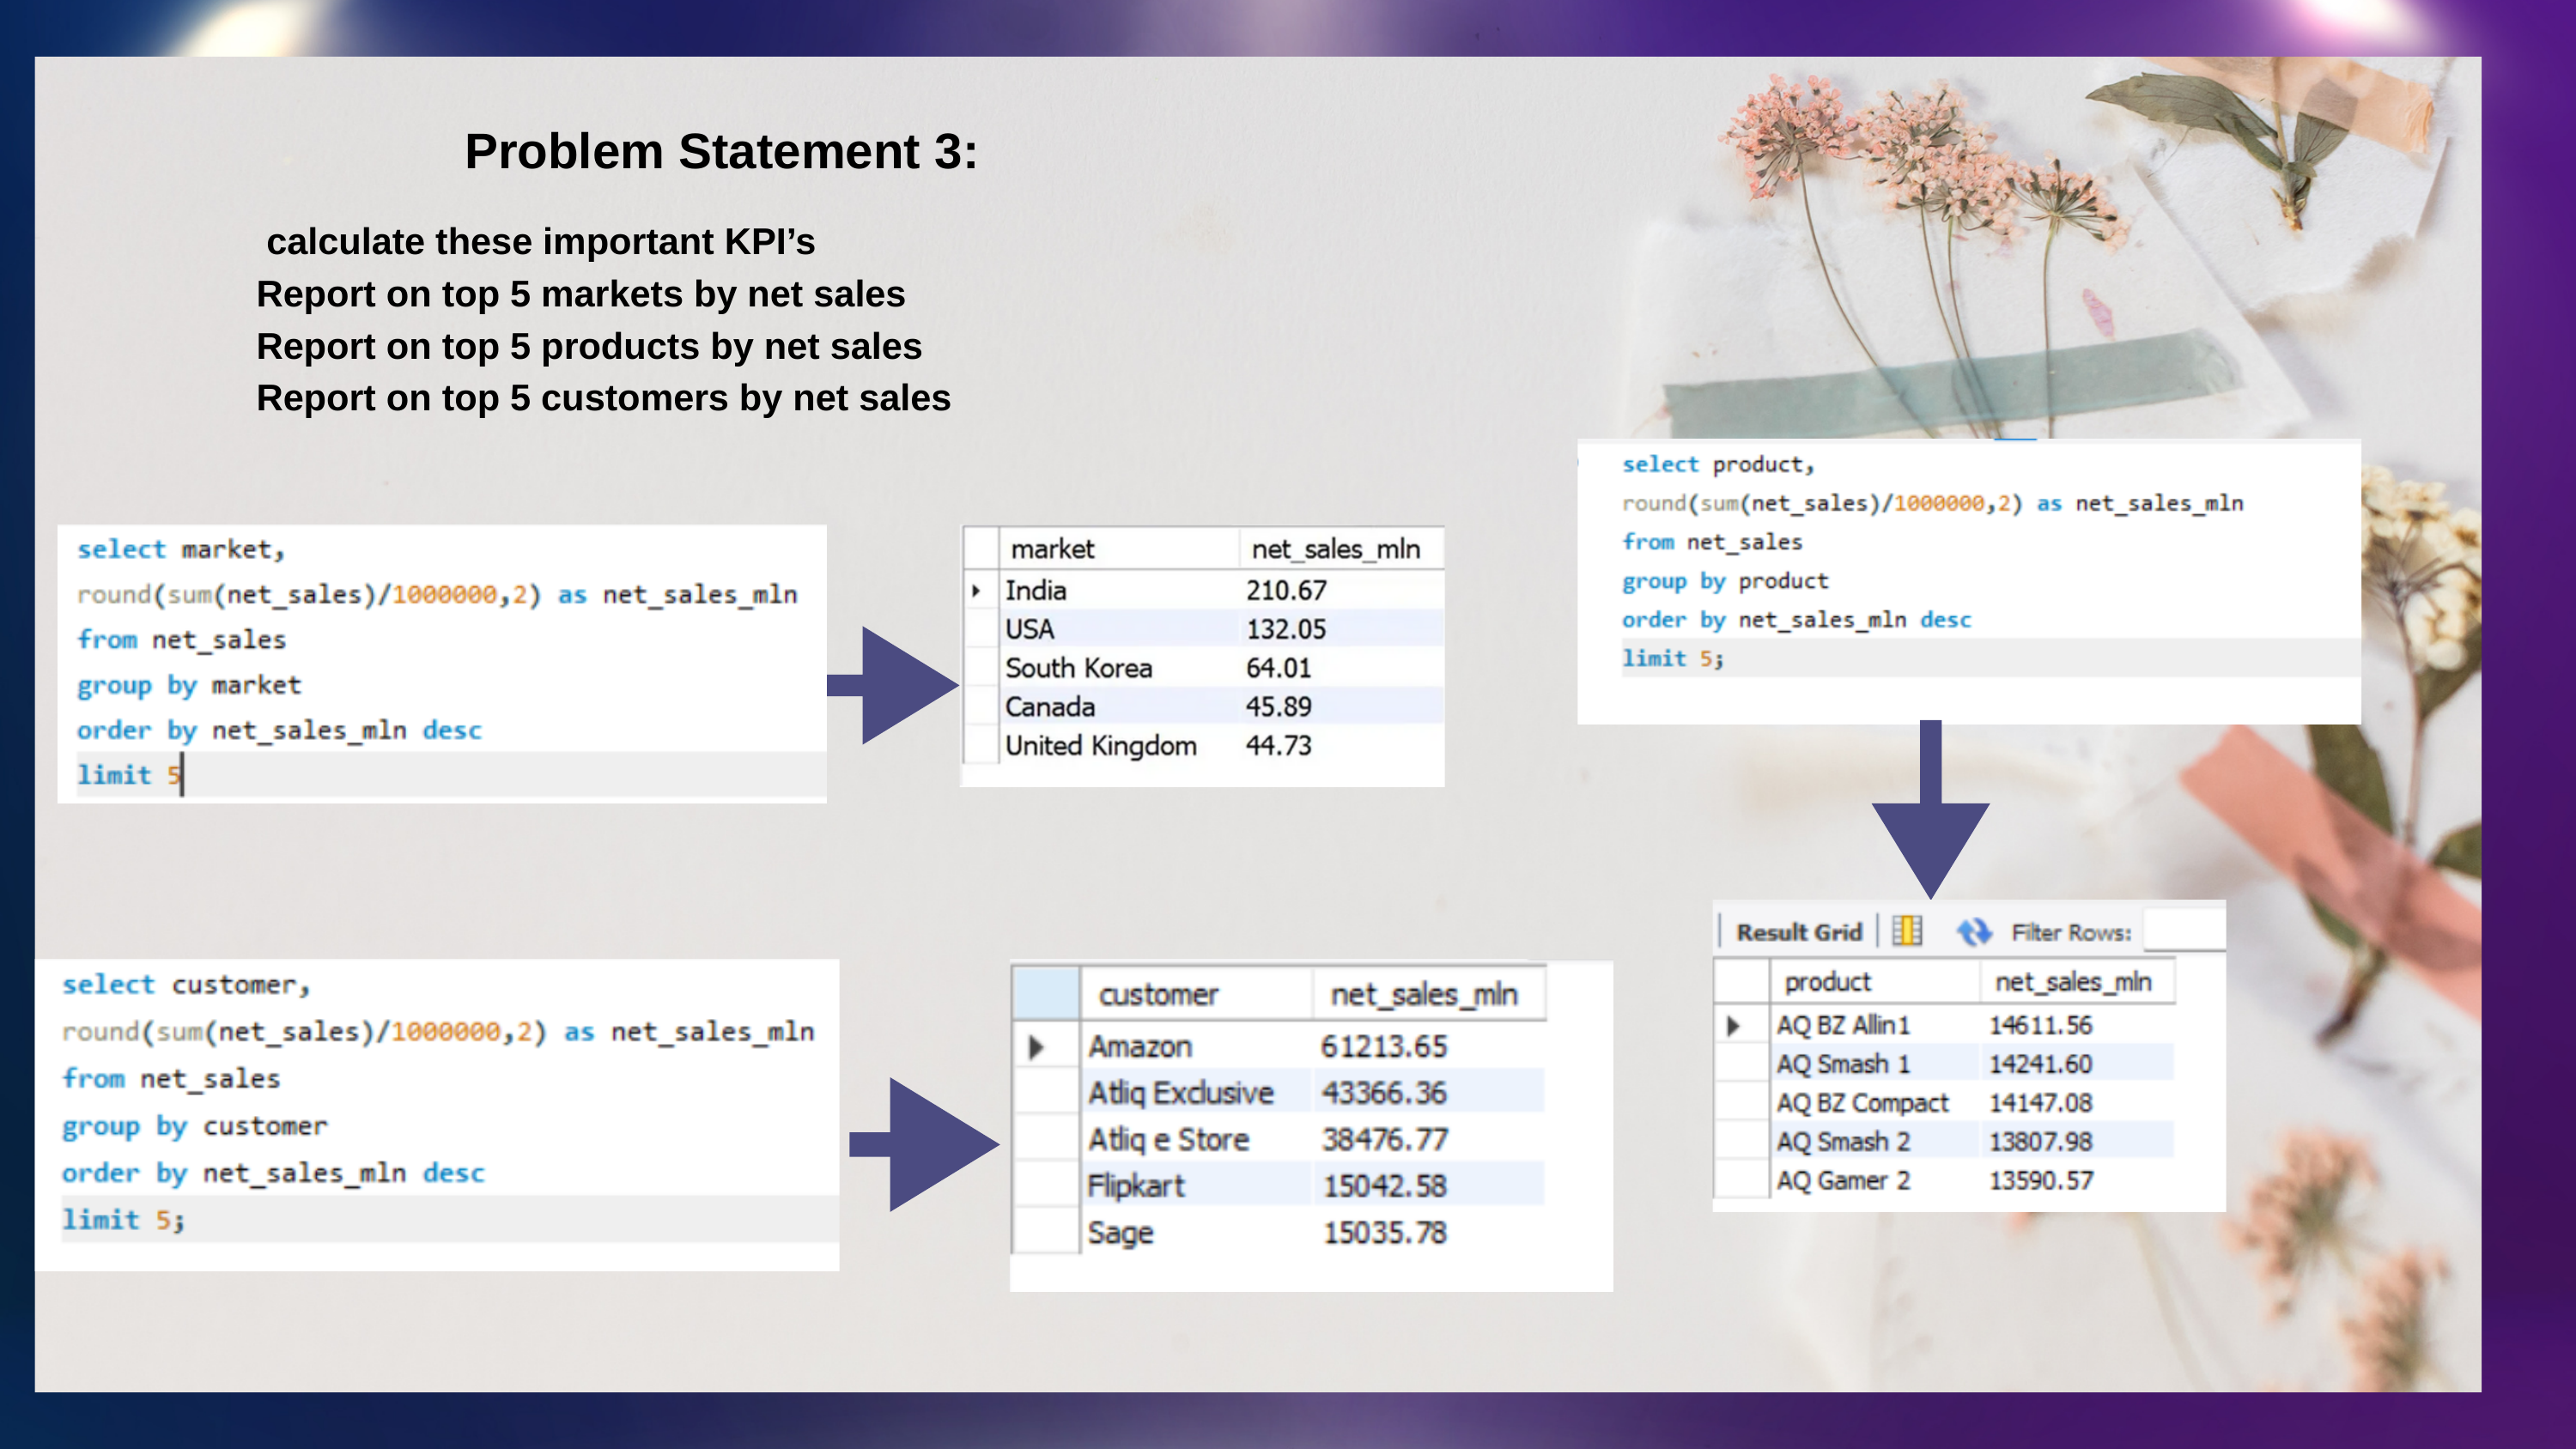

Problem Statement 3:
 calculate these important KPI’s
Report on top 5 markets by net sales
Report on top 5 products by net sales
Report on top 5 customers by net sales